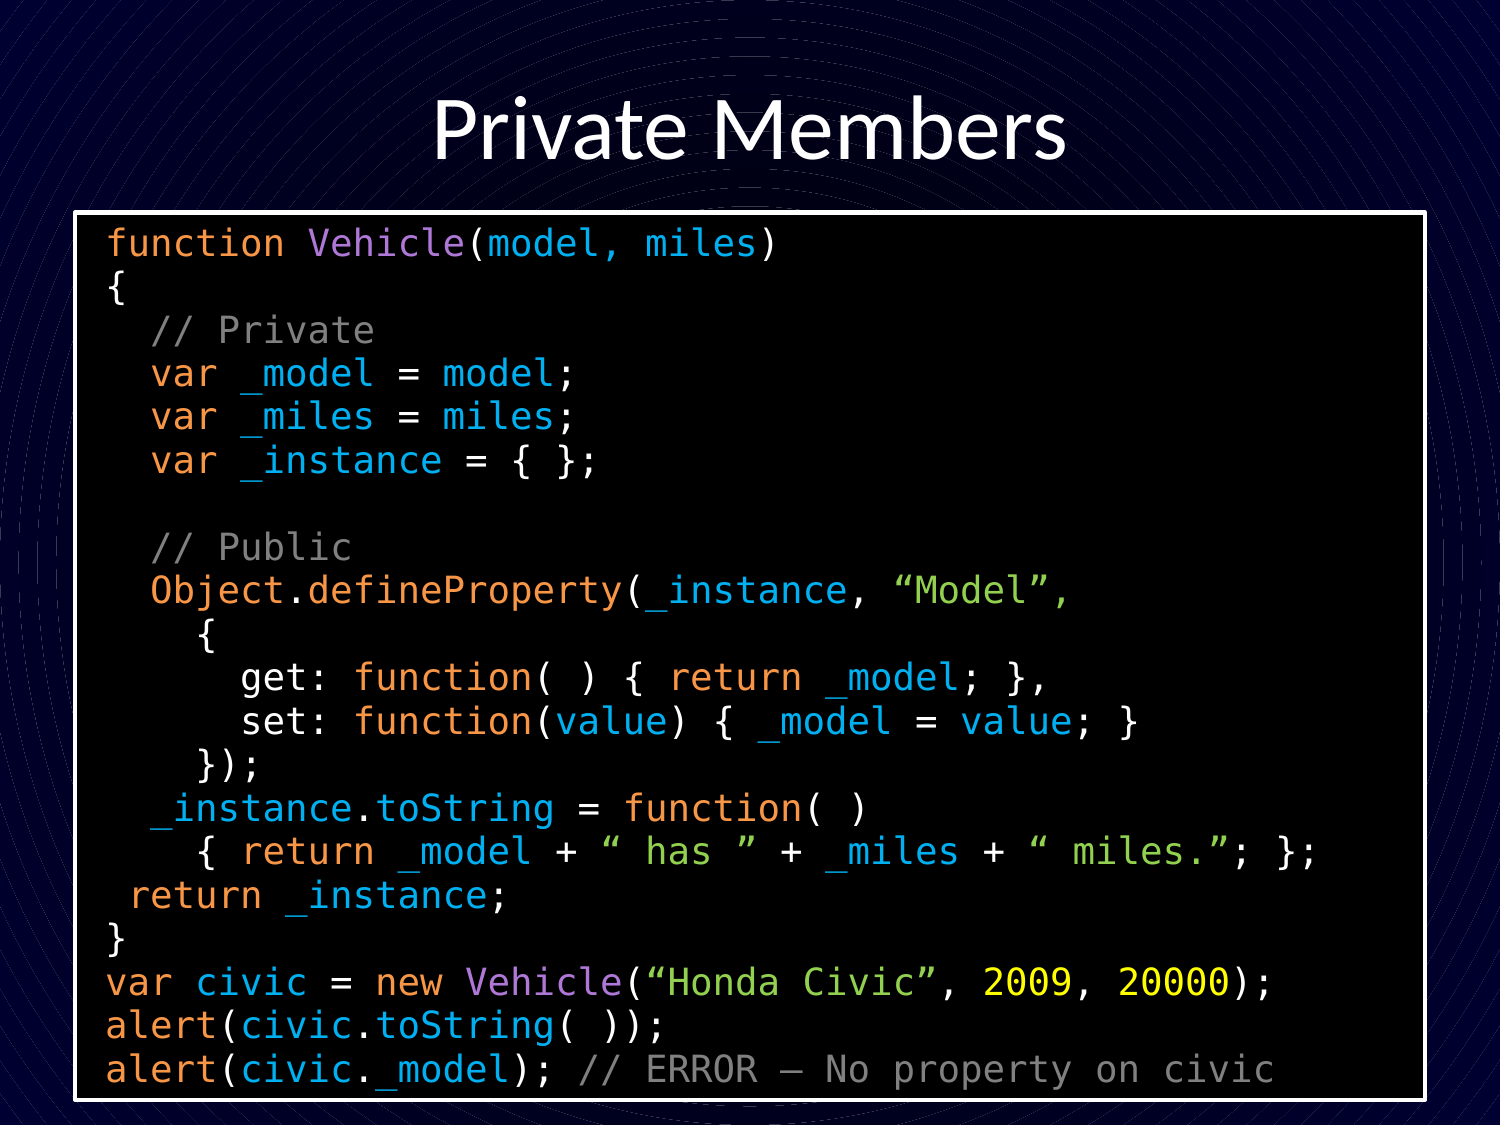

# Private Members
function Vehicle(model, miles)
{
  // Private
  var _model = model;
  var _miles = miles;
  var _instance = { };

  // Public
  Object.defineProperty(_instance, “Model”,
    {
      get: function( ) { return _model; },
      set: function(value) { _model = value; }
    });
  _instance.toString = function( )
    { return _model + “ has ” + _miles + “ miles.”; };
 return _instance;
}
var civic = new Vehicle(“Honda Civic”, 2009, 20000);
alert(civic.toString( ));
alert(civic._model); // ERROR – No property on civic